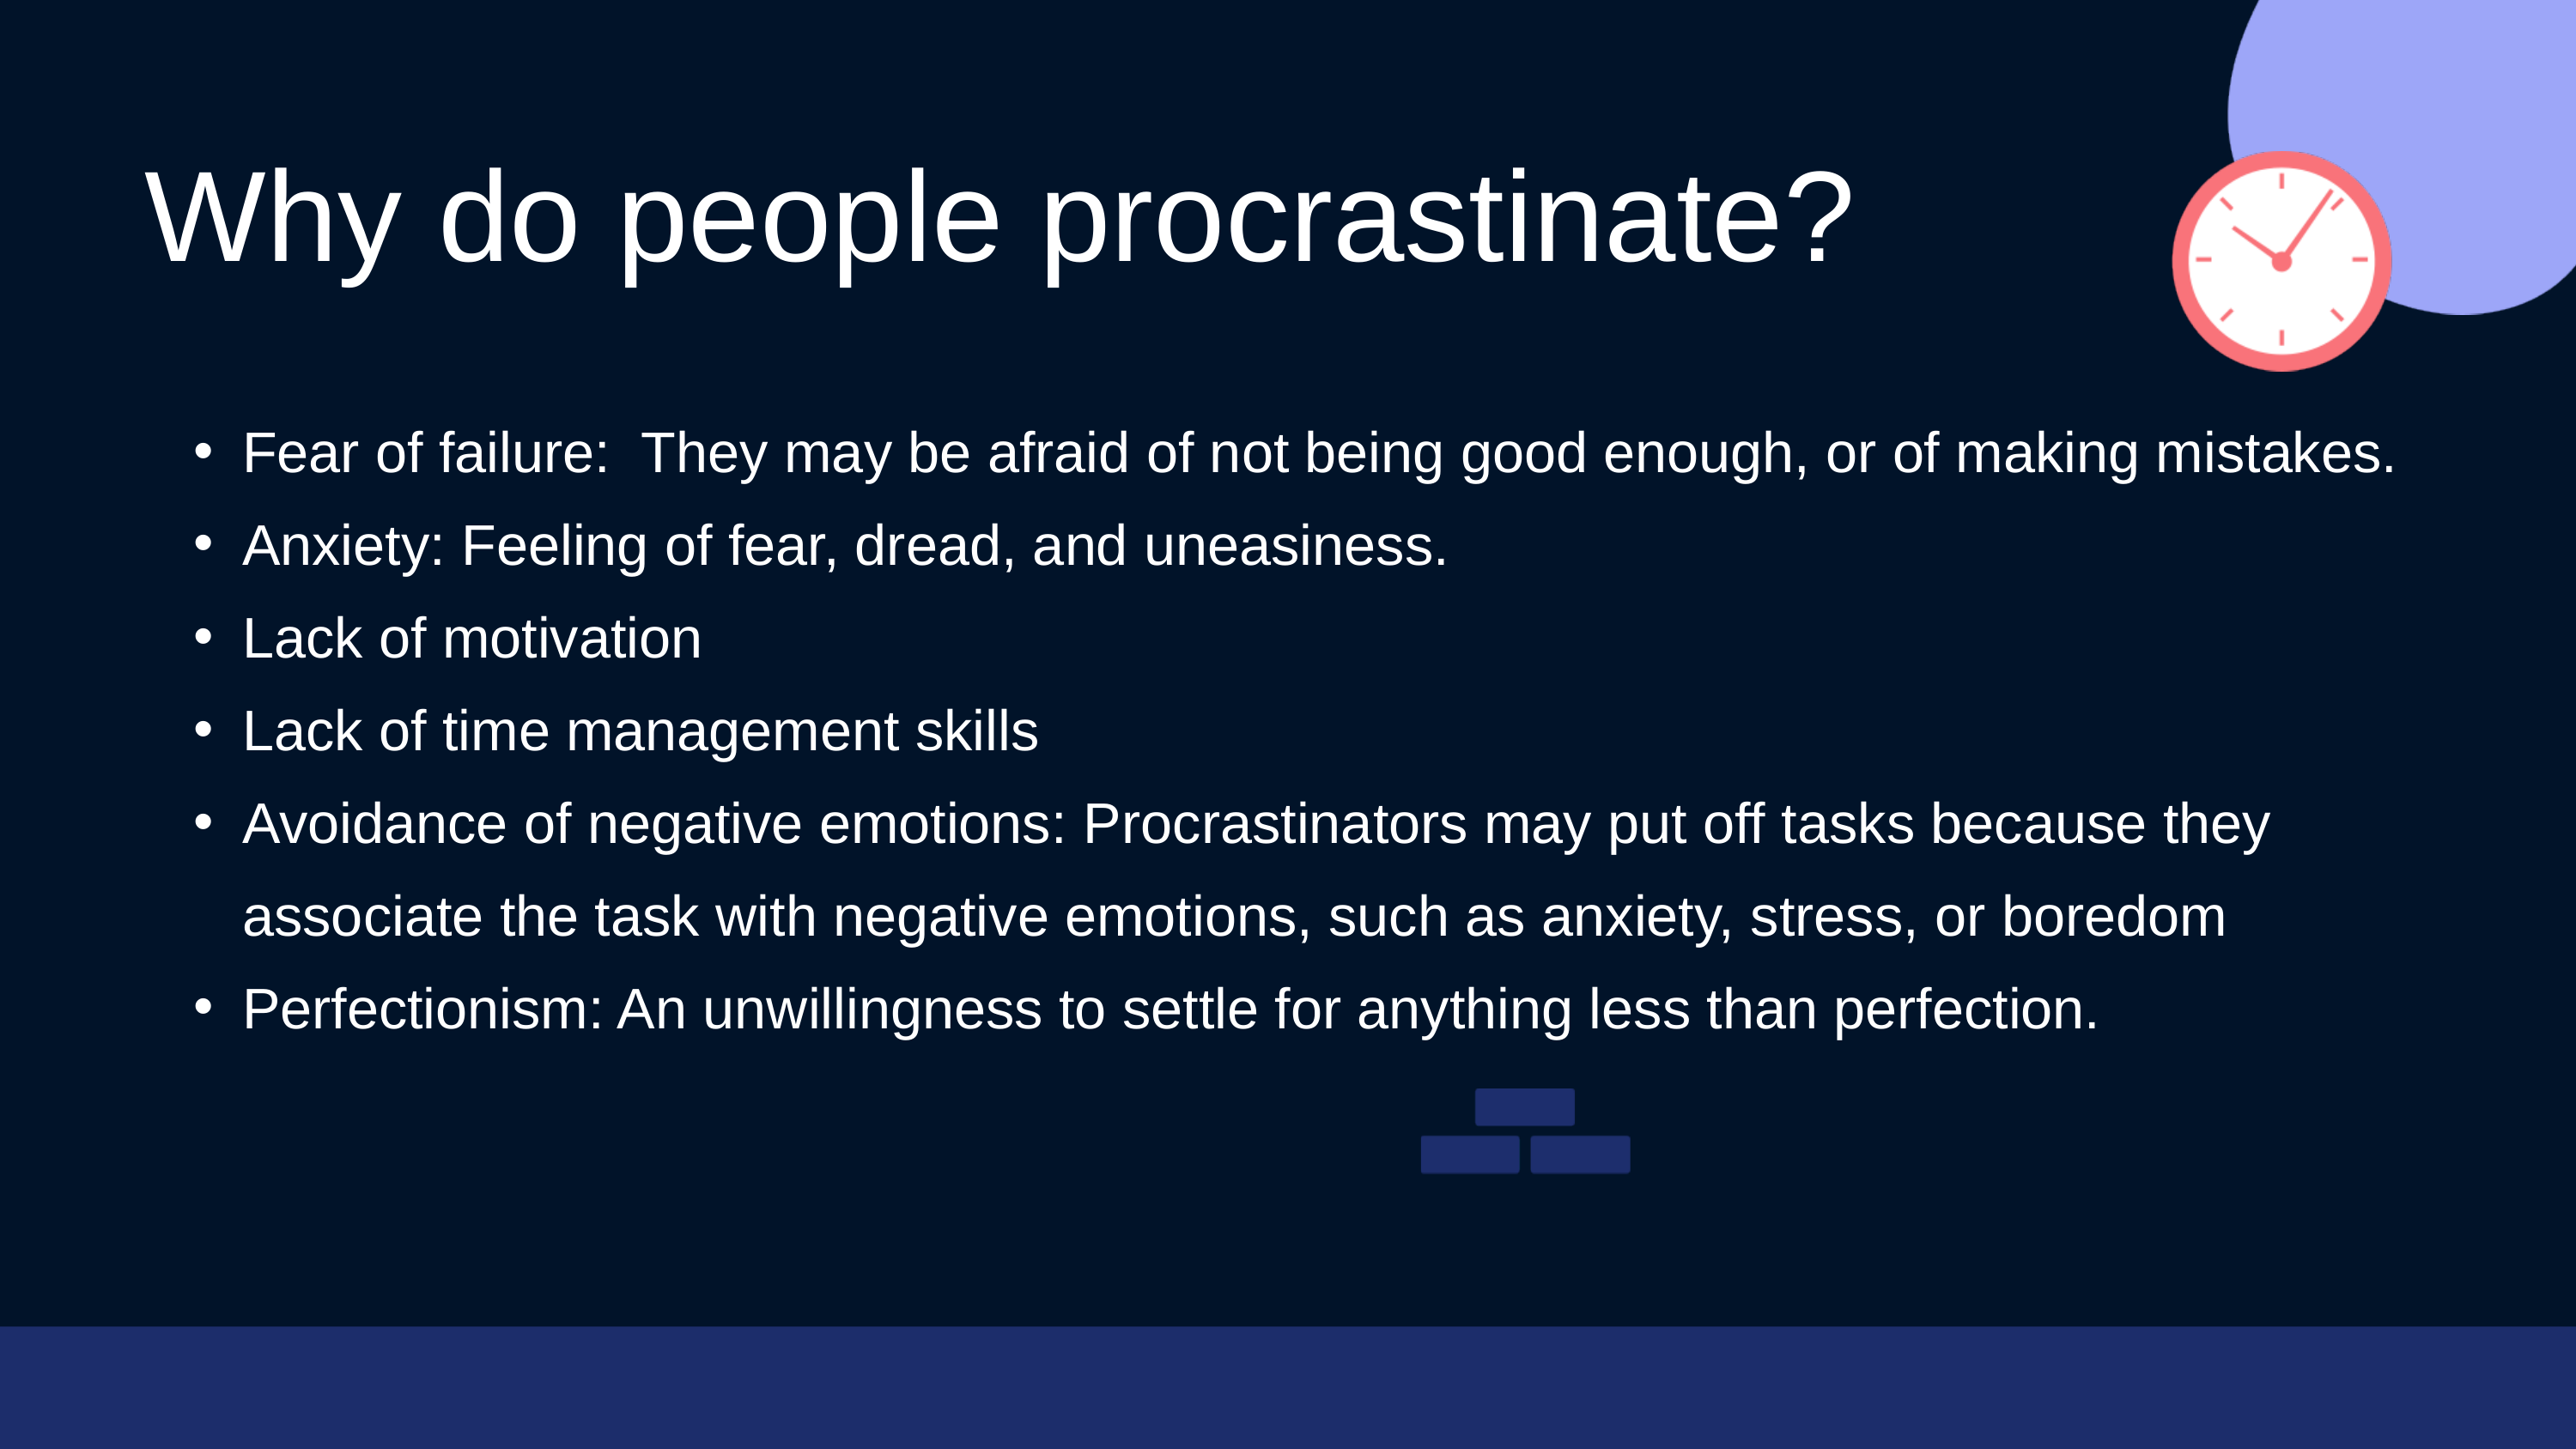

Why do people procrastinate?

Fear of failure:  They may be afraid of not being good enough, or of making mistakes.
Anxiety: Feeling of fear, dread, and uneasiness.
Lack of motivation
Lack of time management skills
Avoidance of negative emotions: Procrastinators may put off tasks because they associate the task with negative emotions, such as anxiety, stress, or boredom
Perfectionism: An unwillingness to settle for anything less than perfection.